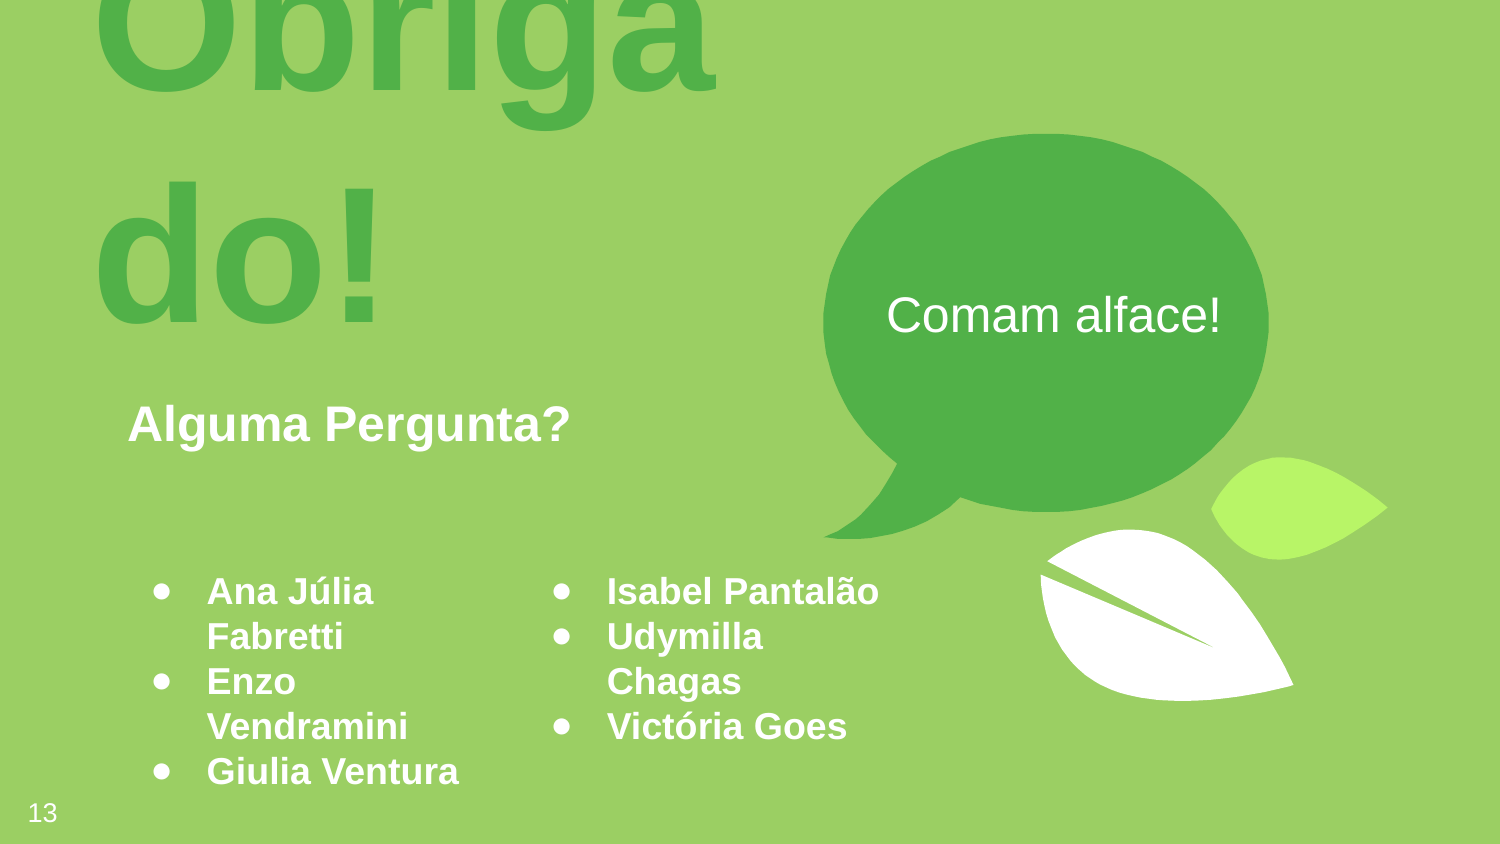

Obrigado!
Comam alface!
Alguma Pergunta?

Ana Júlia Fabretti
Enzo Vendramini
Giulia Ventura

Isabel Pantalão
Udymilla Chagas
Victória Goes

13